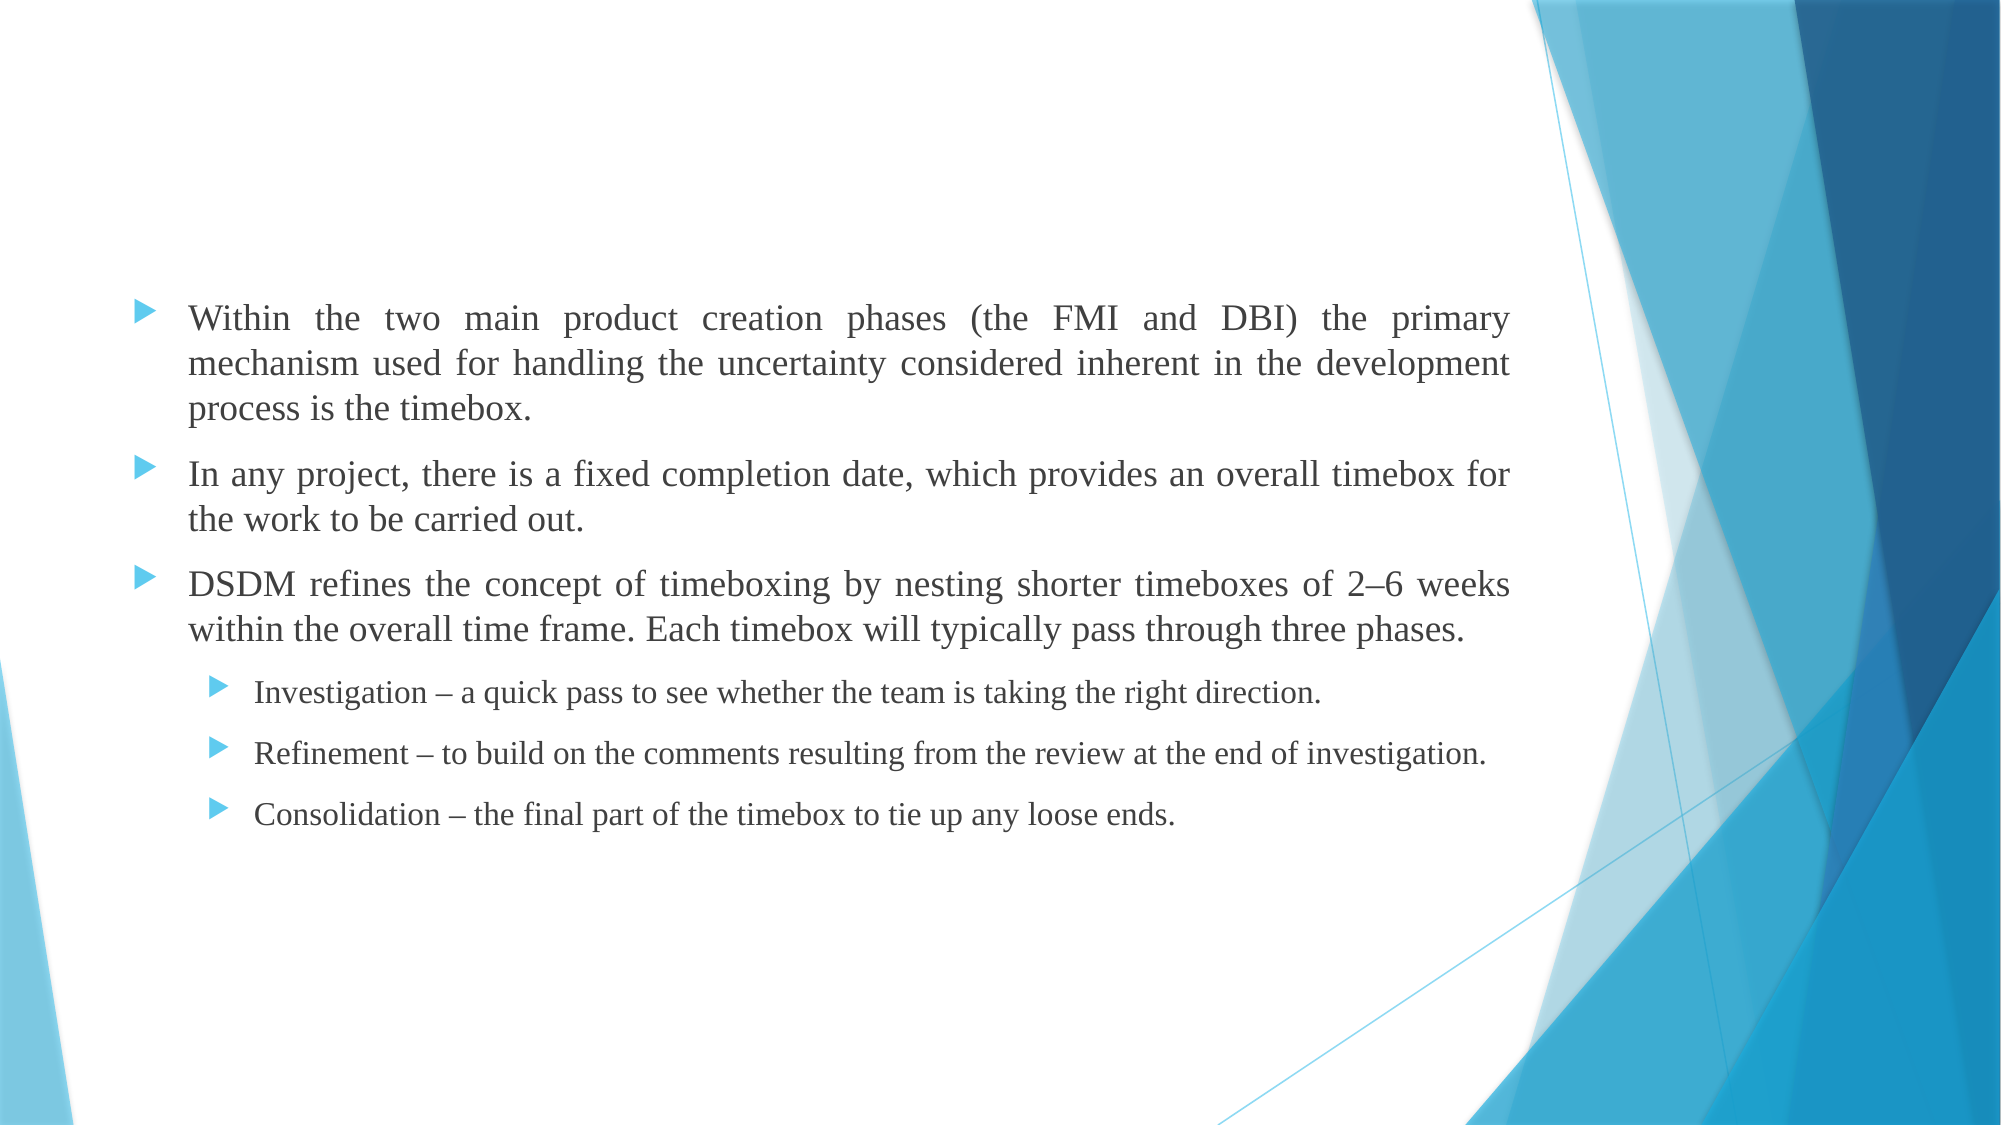

Within the two main product creation phases (the FMI and DBI) the primary mechanism used for handling the uncertainty considered inherent in the development process is the timebox.
In any project, there is a fixed completion date, which provides an overall timebox for the work to be carried out.
DSDM refines the concept of timeboxing by nesting shorter timeboxes of 2–6 weeks within the overall time frame. Each timebox will typically pass through three phases.
Investigation – a quick pass to see whether the team is taking the right direction.
Refinement – to build on the comments resulting from the review at the end of investigation.
Consolidation – the final part of the timebox to tie up any loose ends.